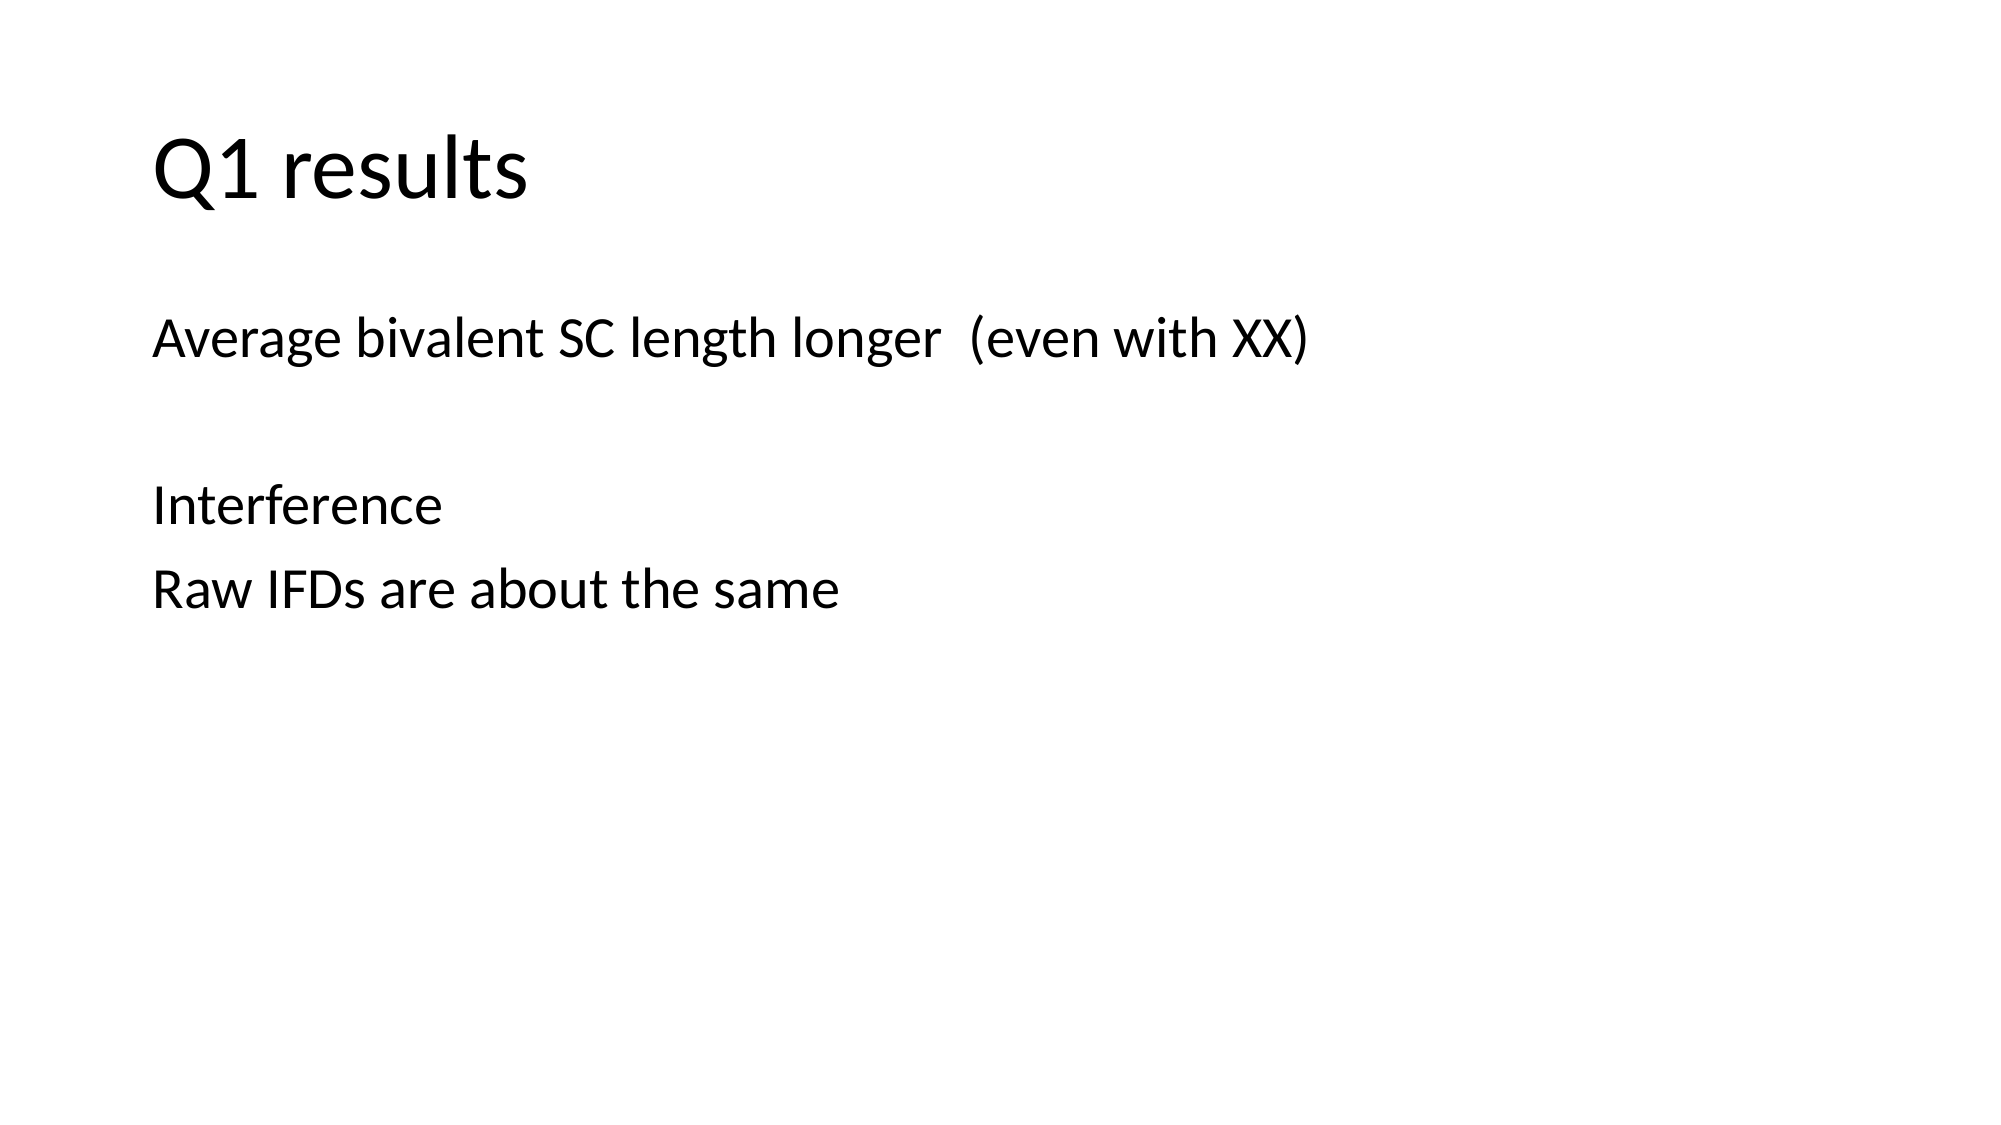

# Q1 results
Average bivalent SC length longer  (even with XX)

Interference
Raw IFDs are about the same